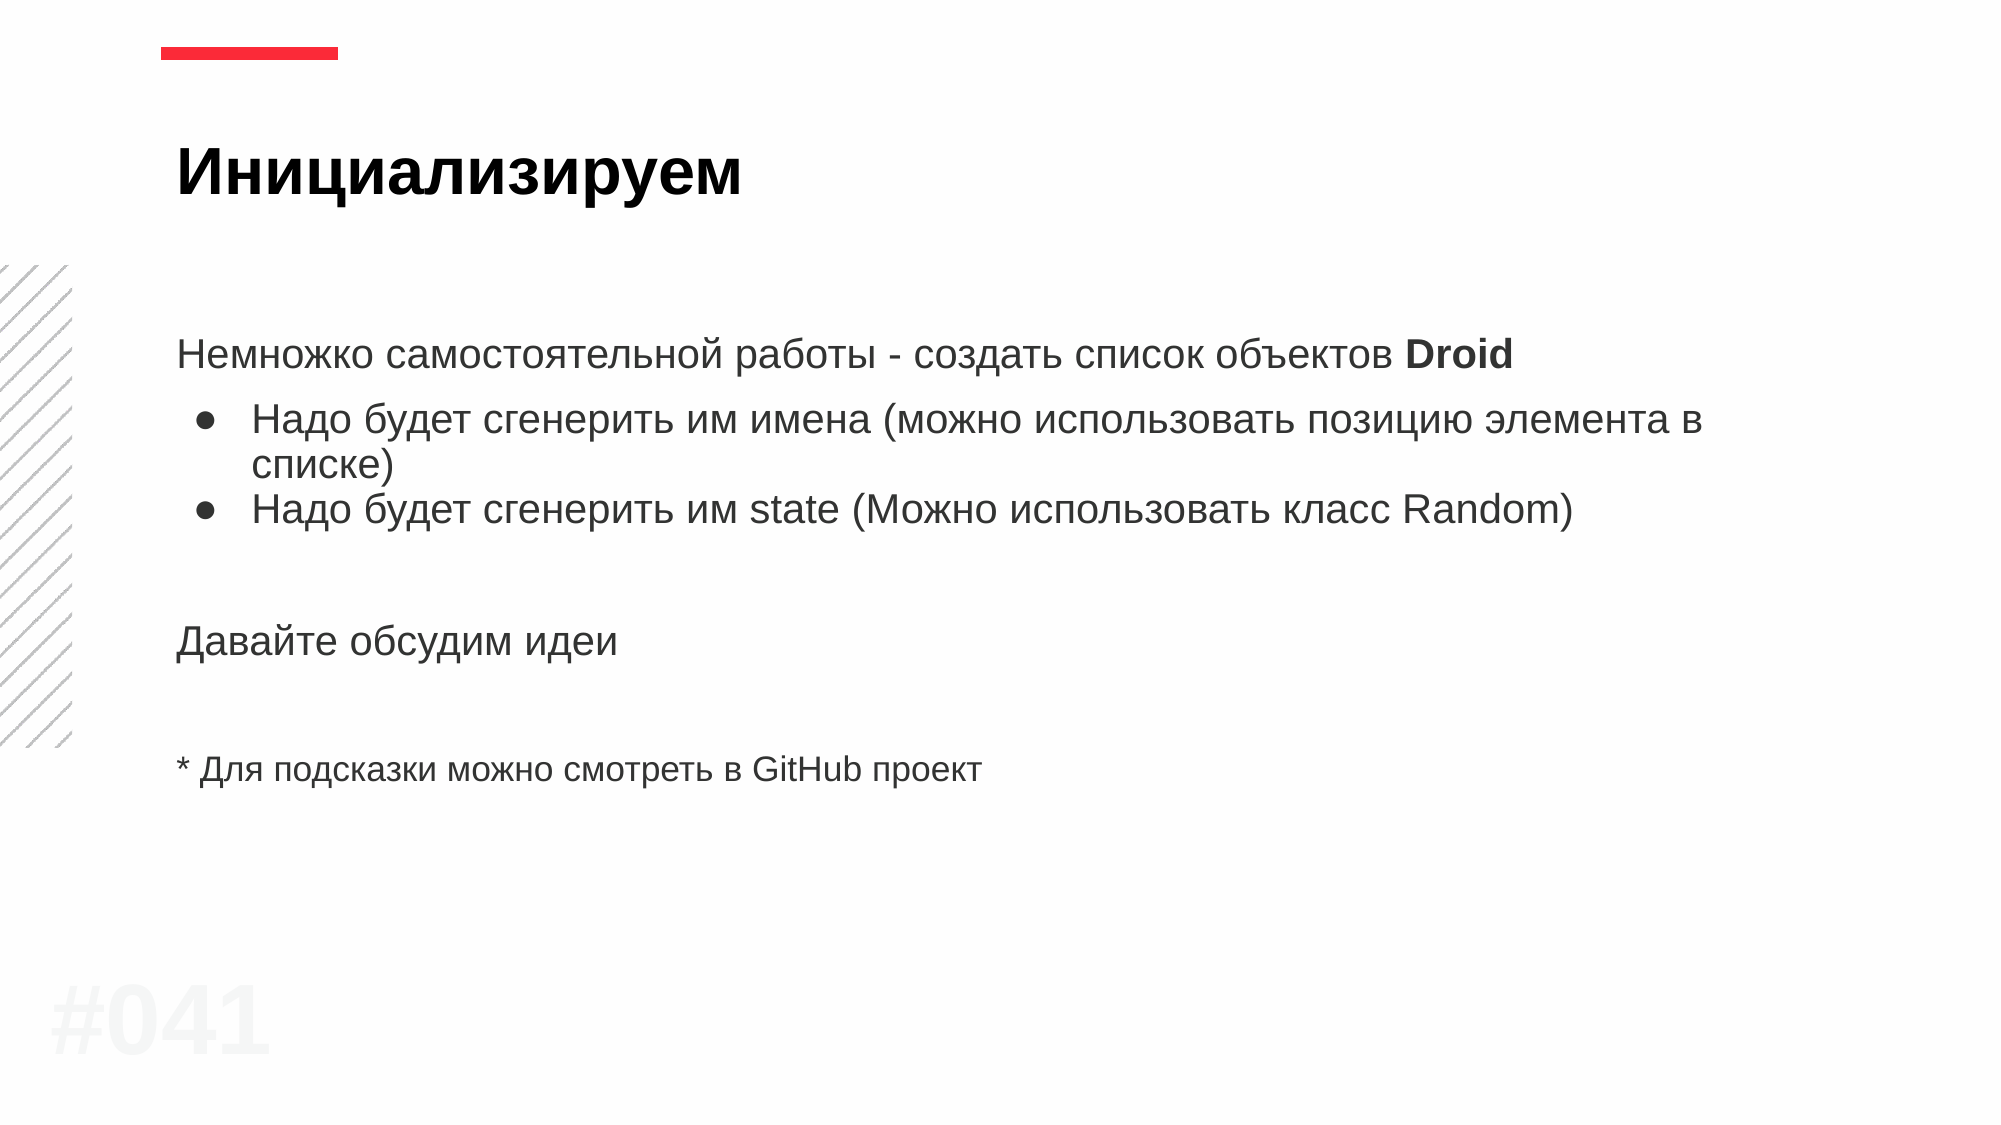

Инициализируем
Немножко самостоятельной работы - создать список объектов Droid
Надо будет сгенерить им имена (можно использовать позицию элемента в списке)
Надо будет сгенерить им state (Можно использовать класс Random)

Давайте обсудим идеи

* Для подсказки можно смотреть в GitHub проект
#041